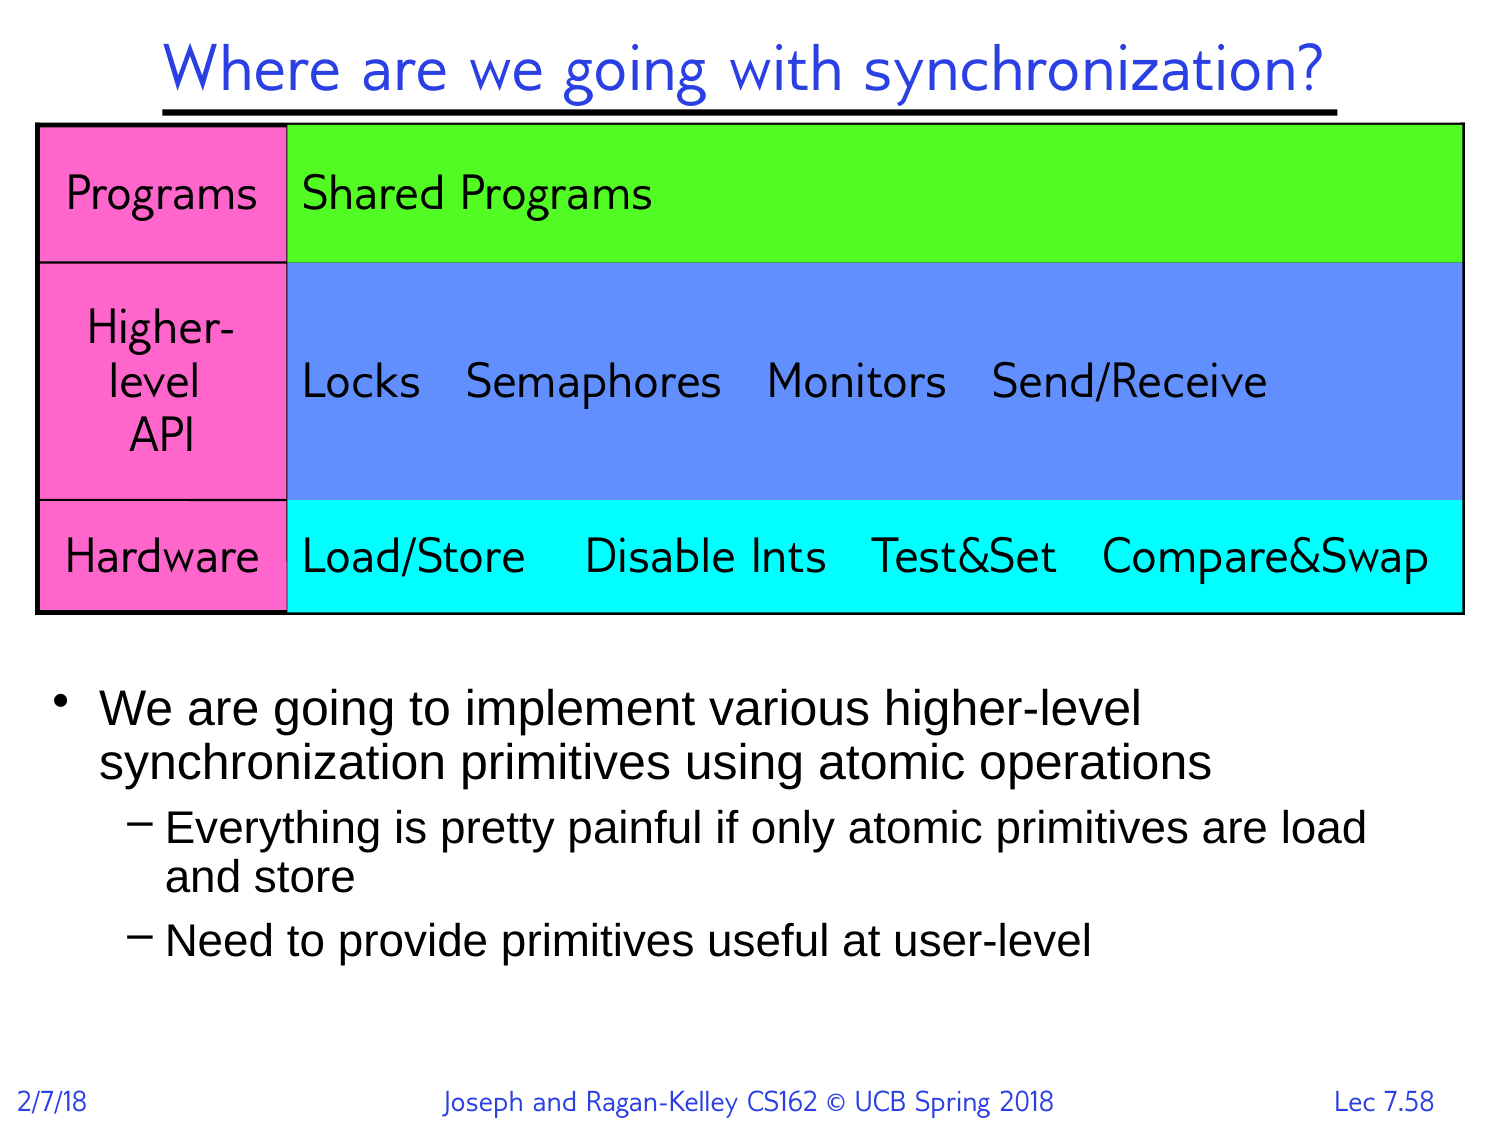

# Where are we going with synchronization?
Programs
Higher-level
API
Hardware

Shared Programs
Locks   Semaphores   Monitors   Send/Receive
Load/Store    Disable Ints   Test&Set   Compare&Swap
We are going to implement various higher-level synchronization primitives using atomic operations
Everything is pretty painful if only atomic primitives are load and store
Need to provide primitives useful at user-level